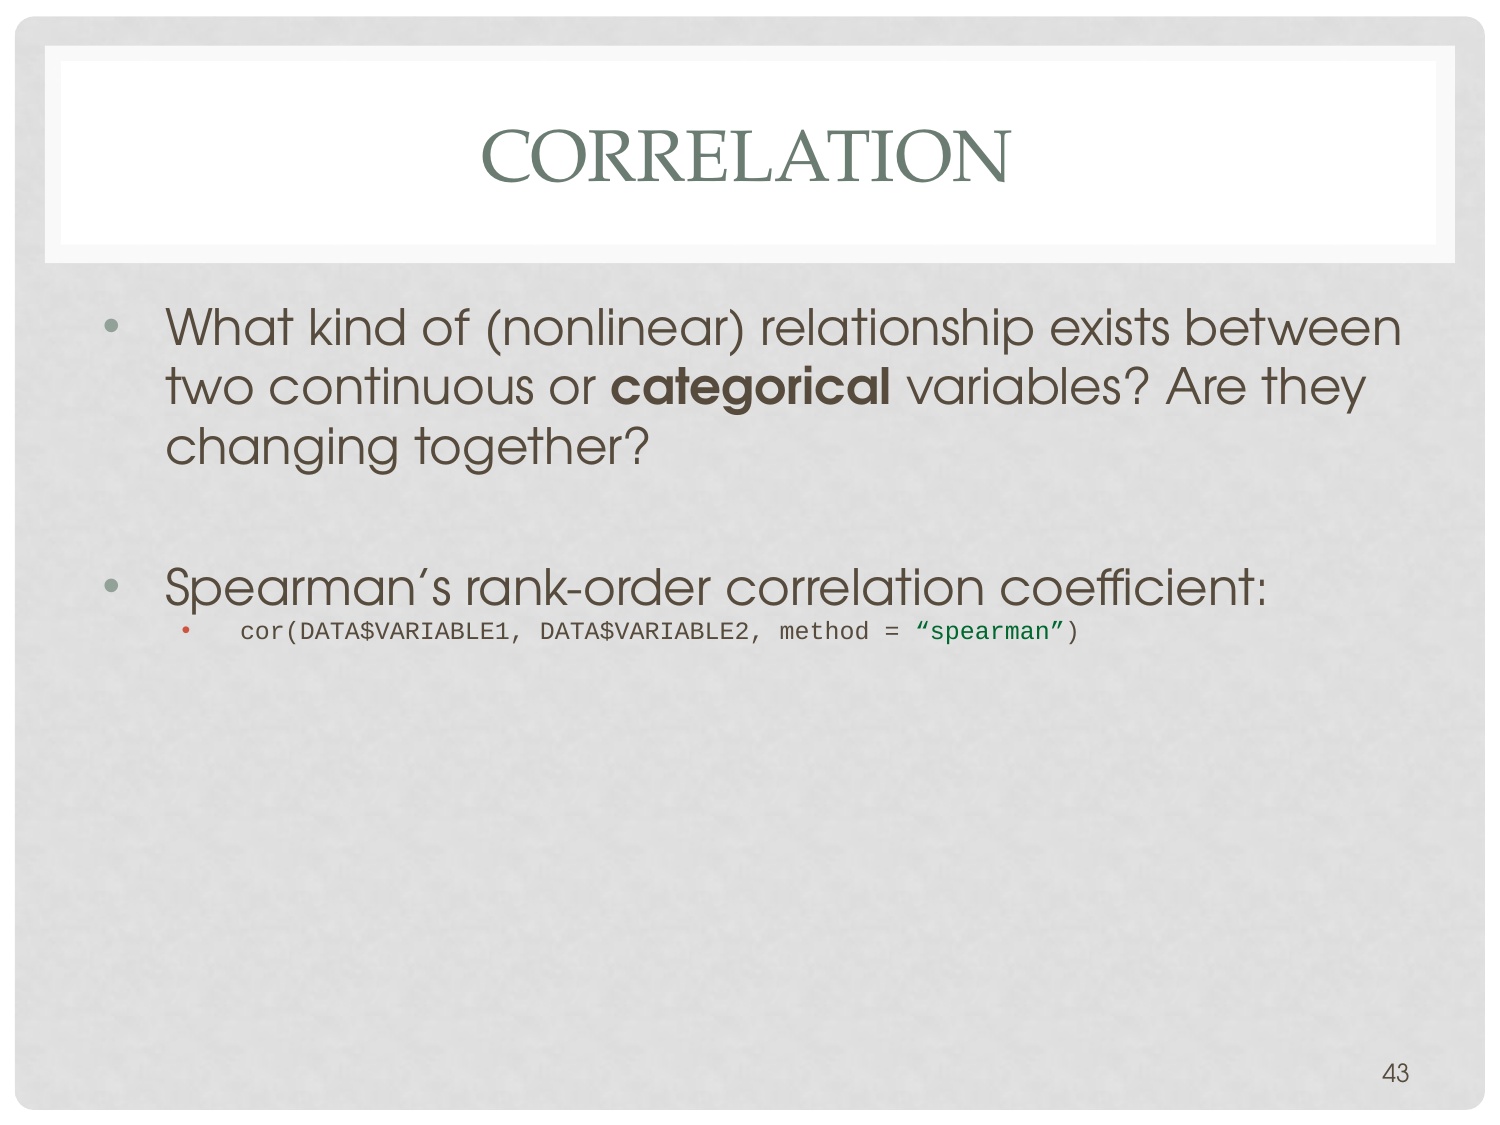

# CORRELATION
What kind of (nonlinear) relationship exists between two continuous or categorical variables? Are they changing together?

Spearman’s rank-order correlation coefficient:
cor(DATA$VARIABLE1, DATA$VARIABLE2, method = “spearman”)

43